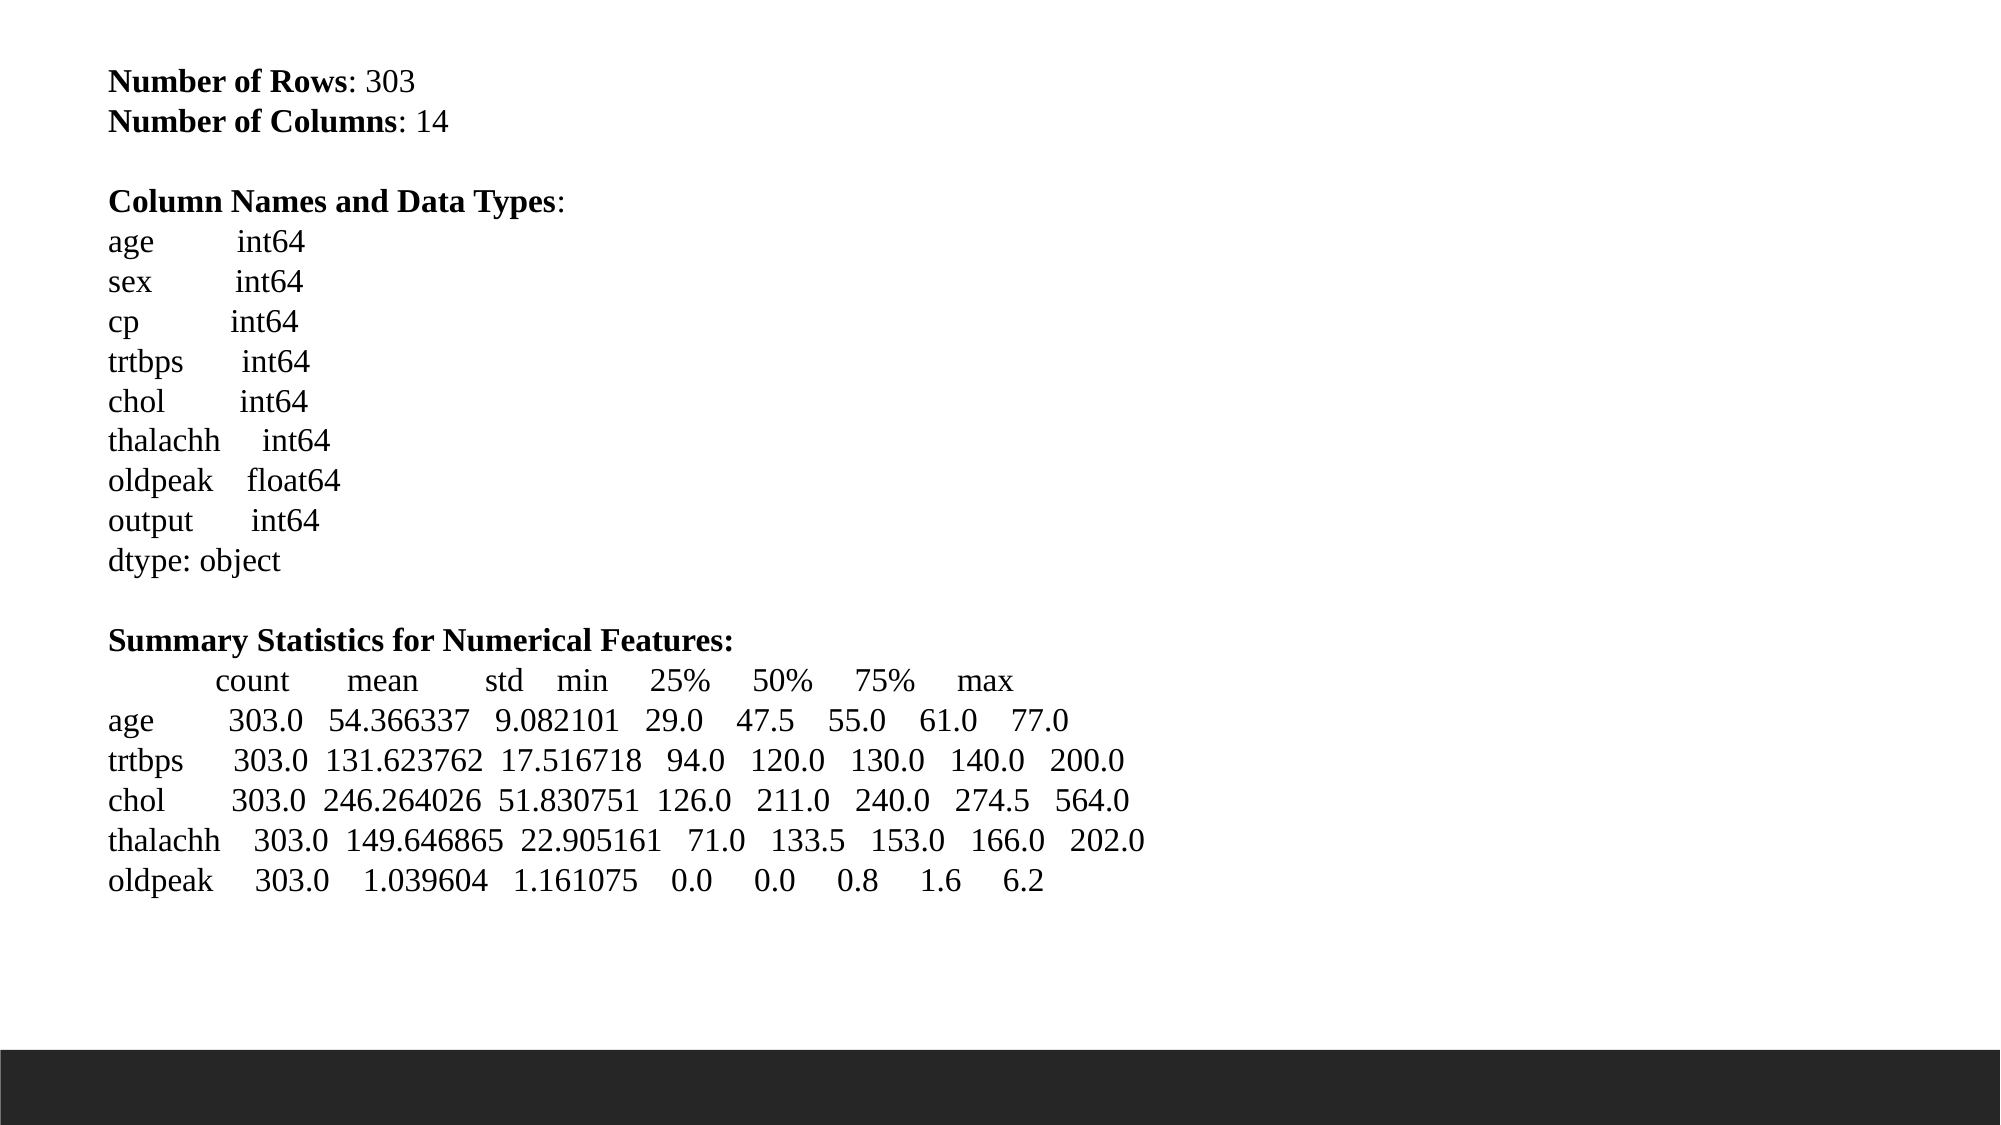

Number of Rows: 303
Number of Columns: 14

Column Names and Data Types:
age          int64
sex          int64
cp           int64
trtbps       int64
chol         int64
thalachh     int64
oldpeak    float64
output       int64
dtype: object

Summary Statistics for Numerical Features:
             count       mean        std    min     25%     50%     75%     max
age         303.0   54.366337   9.082101   29.0    47.5    55.0    61.0    77.0
trtbps      303.0  131.623762  17.516718   94.0   120.0   130.0   140.0   200.0
chol        303.0  246.264026  51.830751  126.0   211.0   240.0   274.5   564.0
thalachh    303.0  149.646865  22.905161   71.0   133.5   153.0   166.0   202.0
oldpeak     303.0    1.039604   1.161075    0.0     0.0     0.8     1.6     6.2